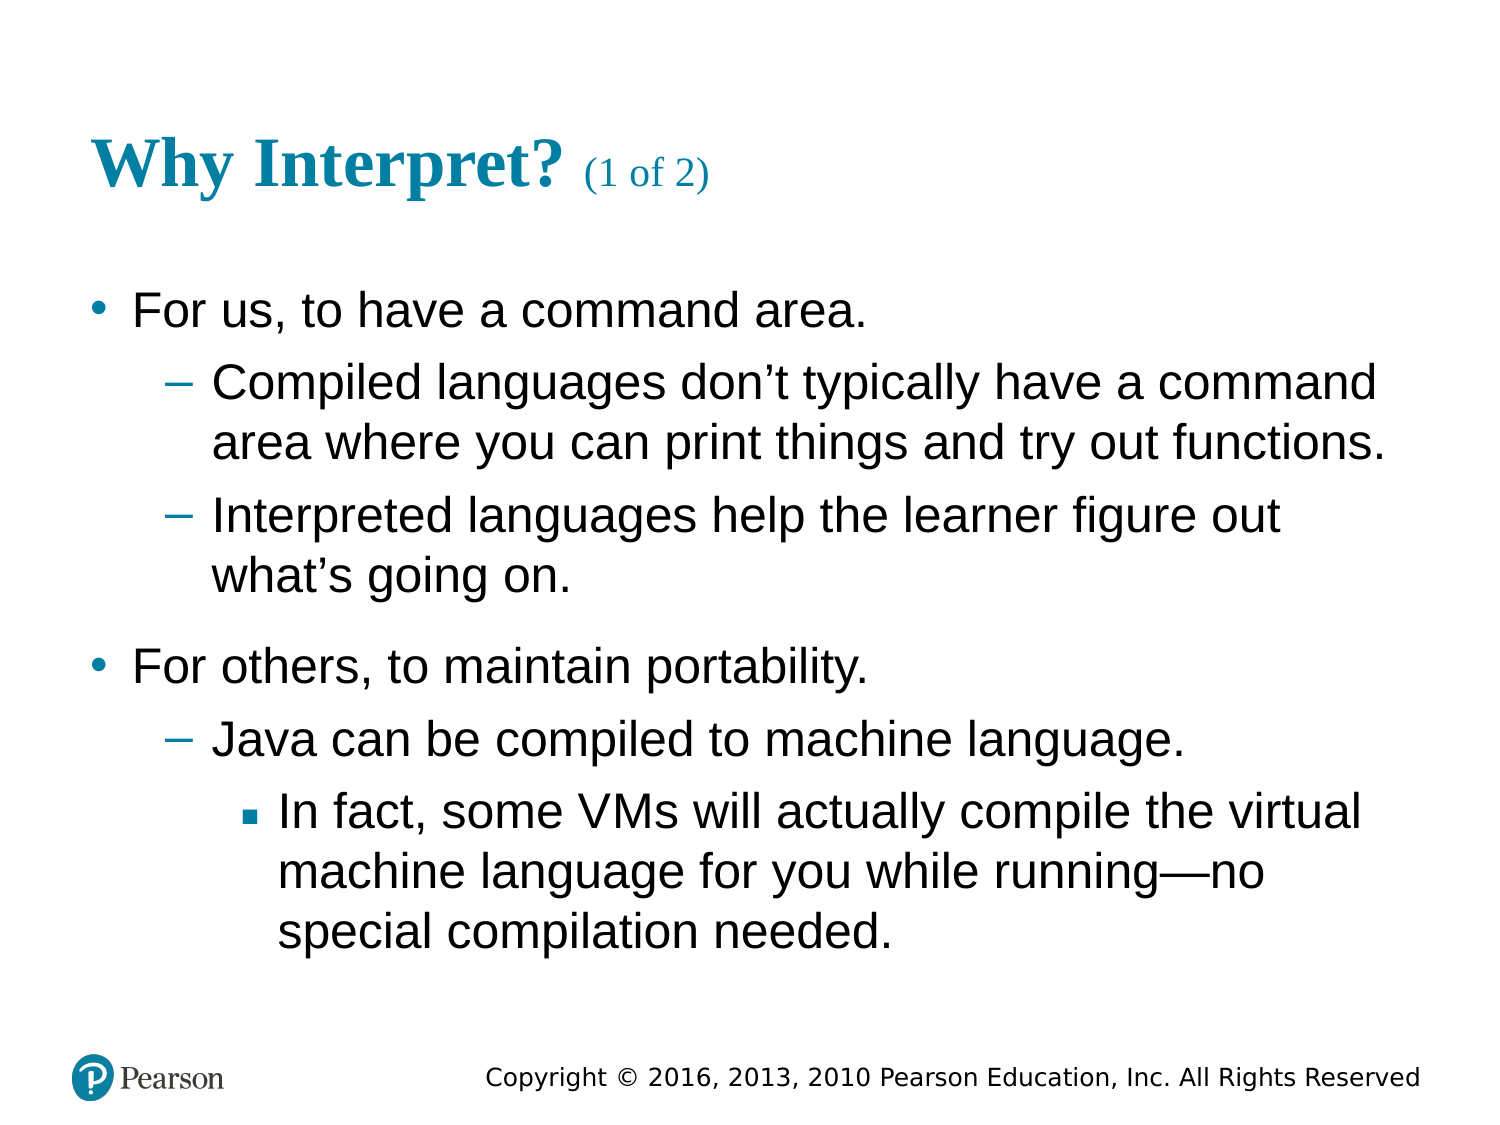

# Why Interpret? (1 of 2)
For us, to have a command area.
Compiled languages don’t typically have a command area where you can print things and try out functions.
Interpreted languages help the learner figure out what’s going on.
For others, to maintain portability.
Java can be compiled to machine language.
In fact, some V M s will actually compile the virtual machine language for you while running—no special compilation needed.